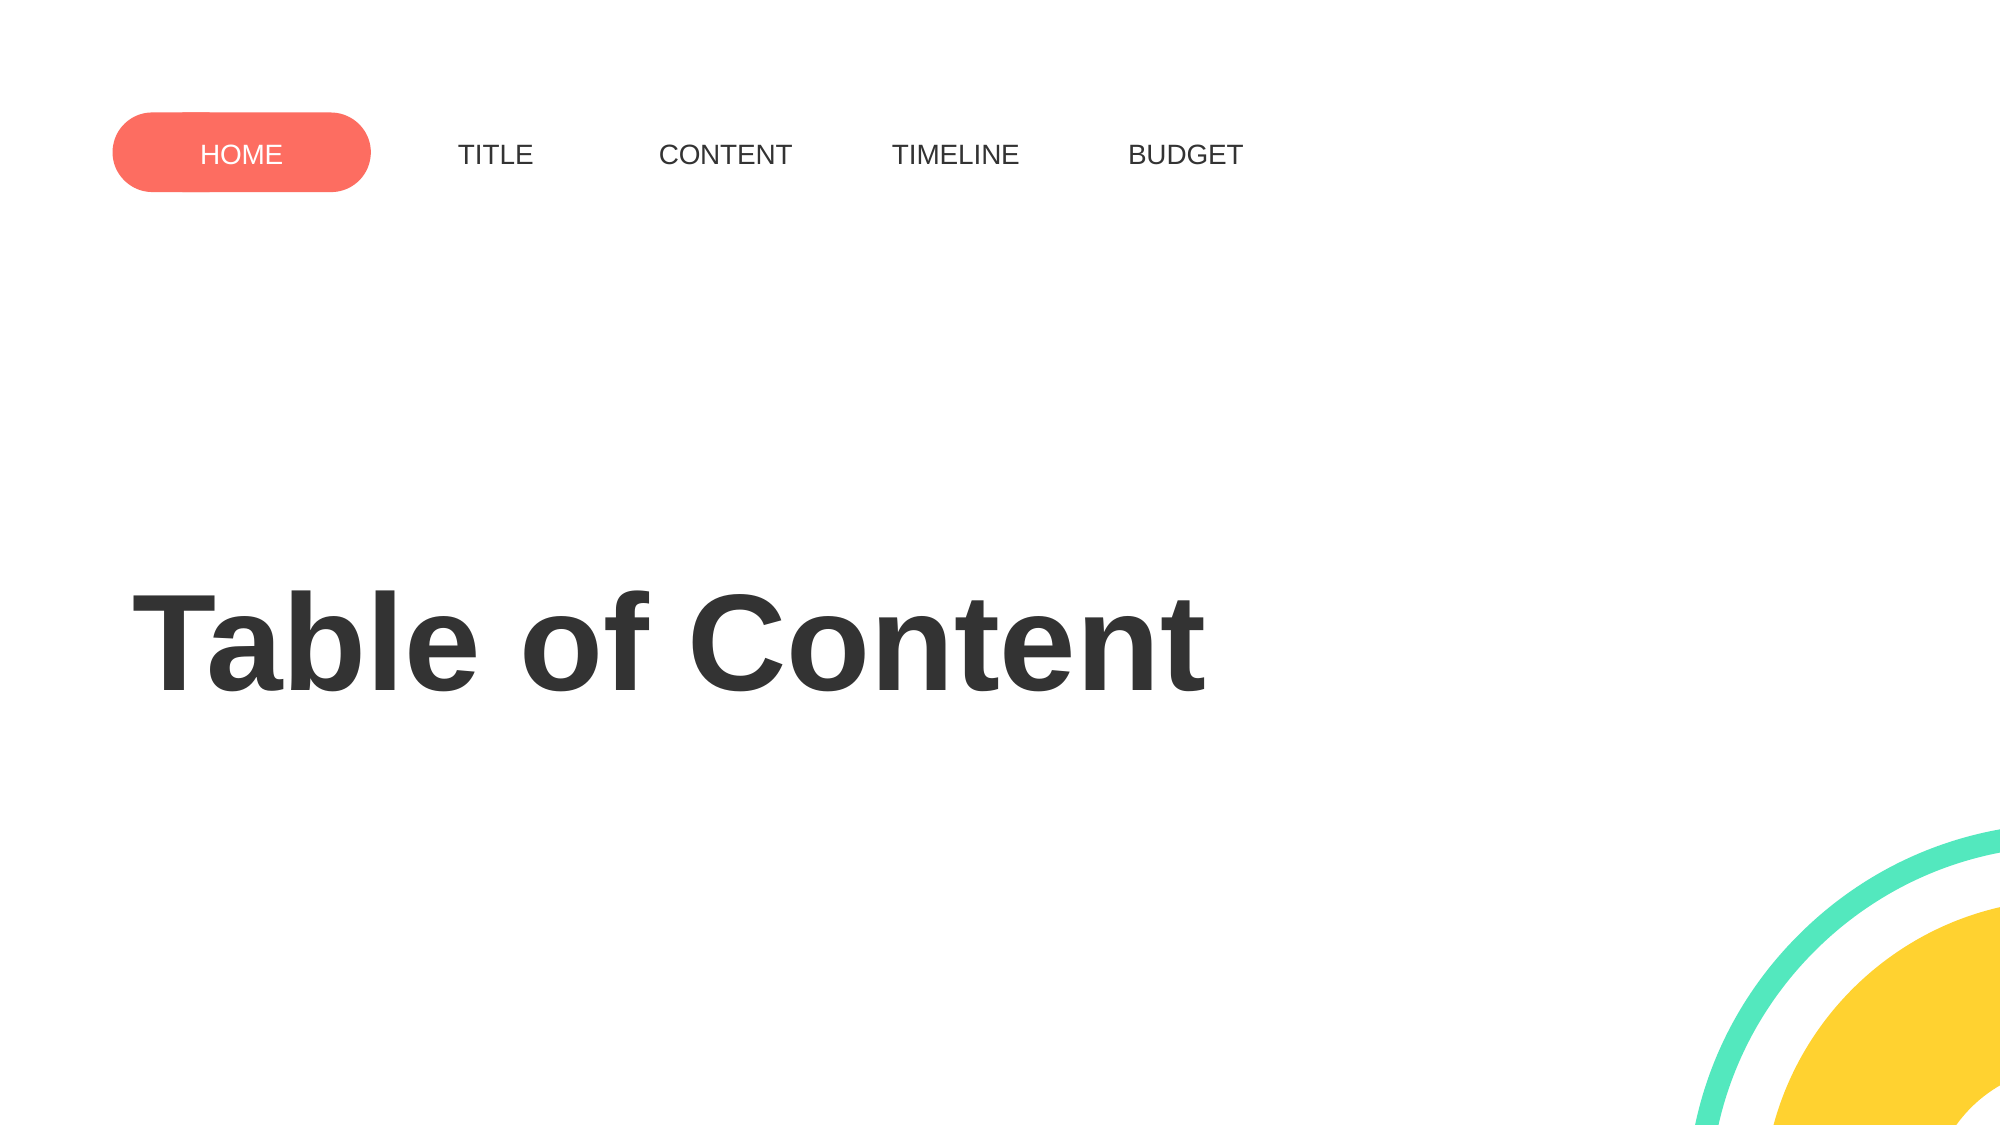

The Robot!

HOME
TITLE
CONTENT
TIMELINE
BUDGET
AI-Based Home Assistant Robo

Table of Content